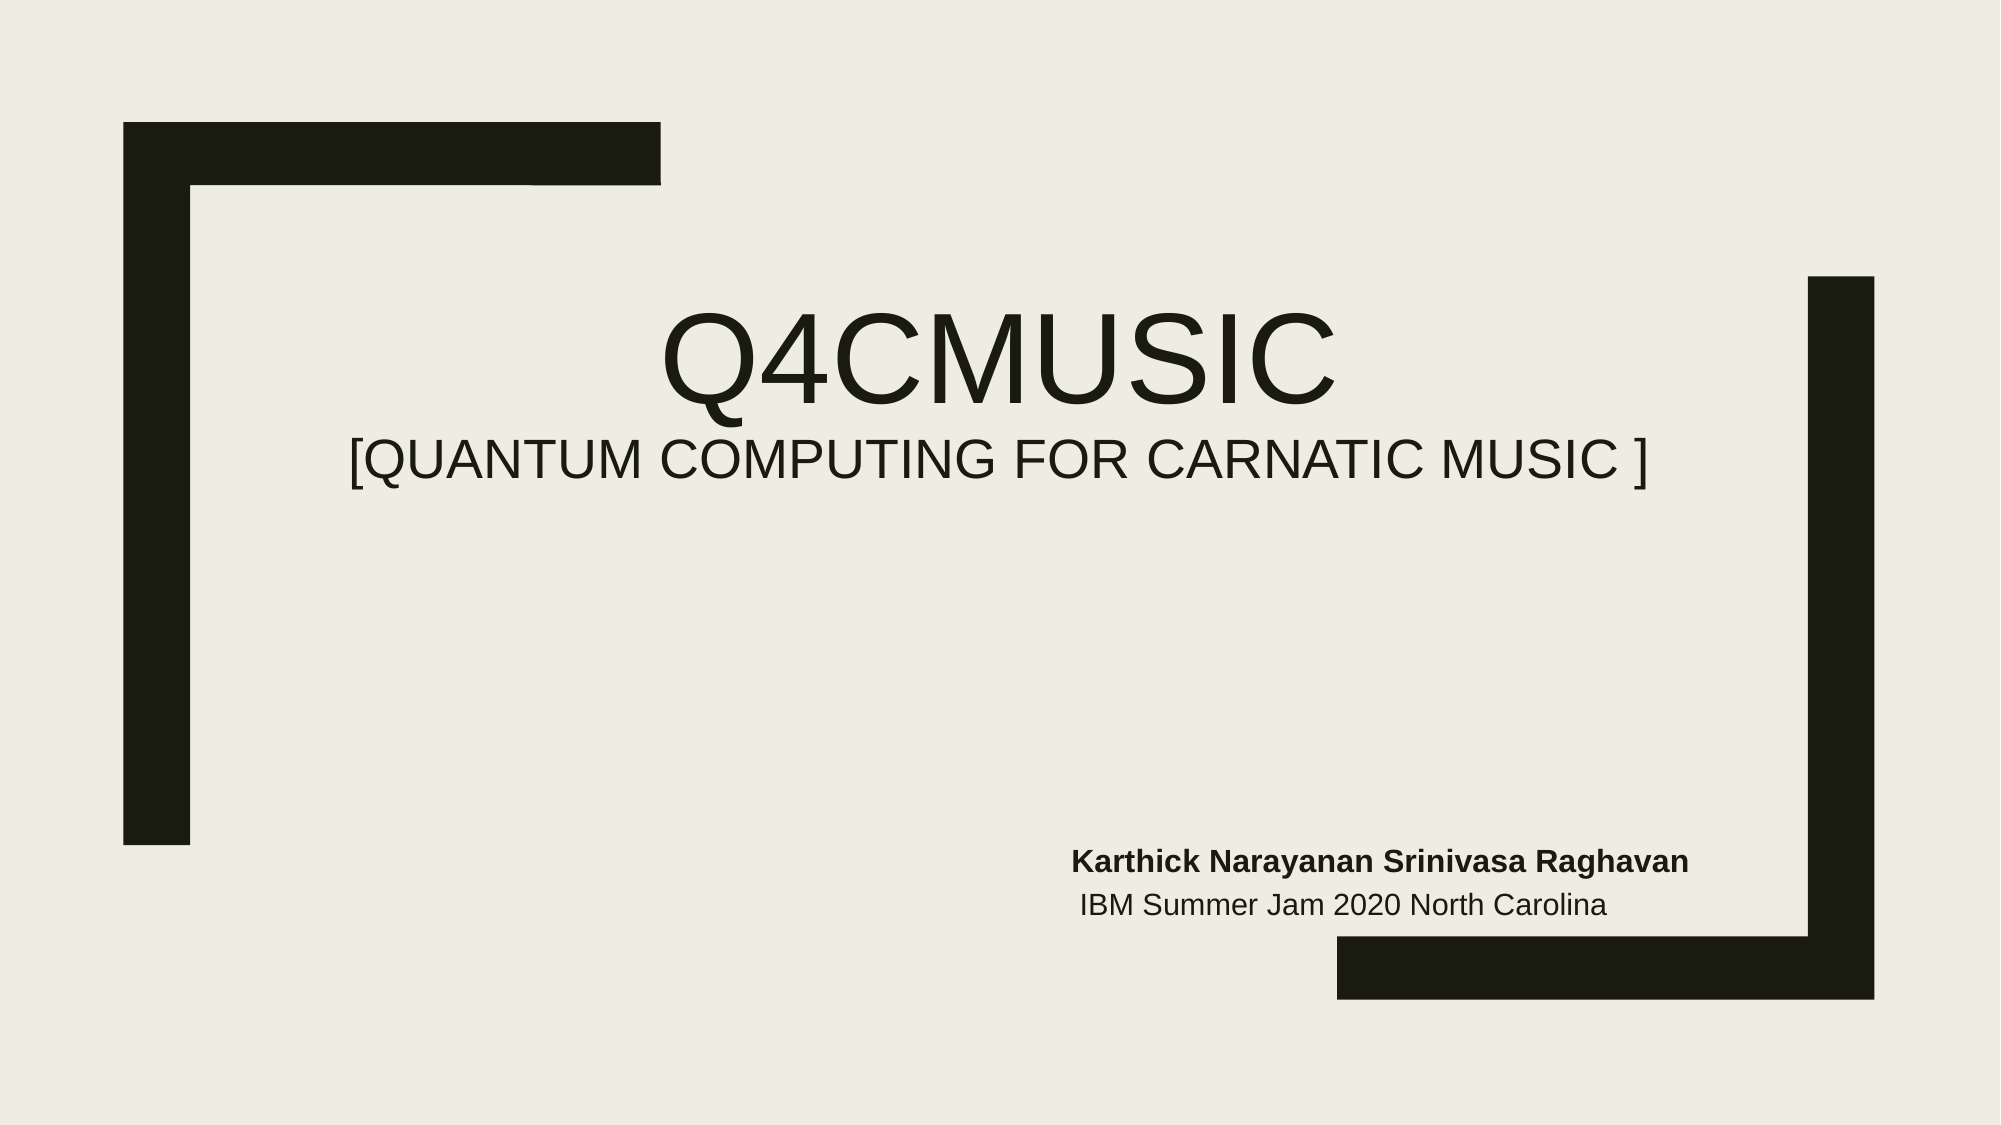

# Q4Cmusic [Quantum computing for Carnatic music ]

	Karthick Narayanan Srinivasa Raghavan
         	IBM Summer Jam 2020 North Carolina